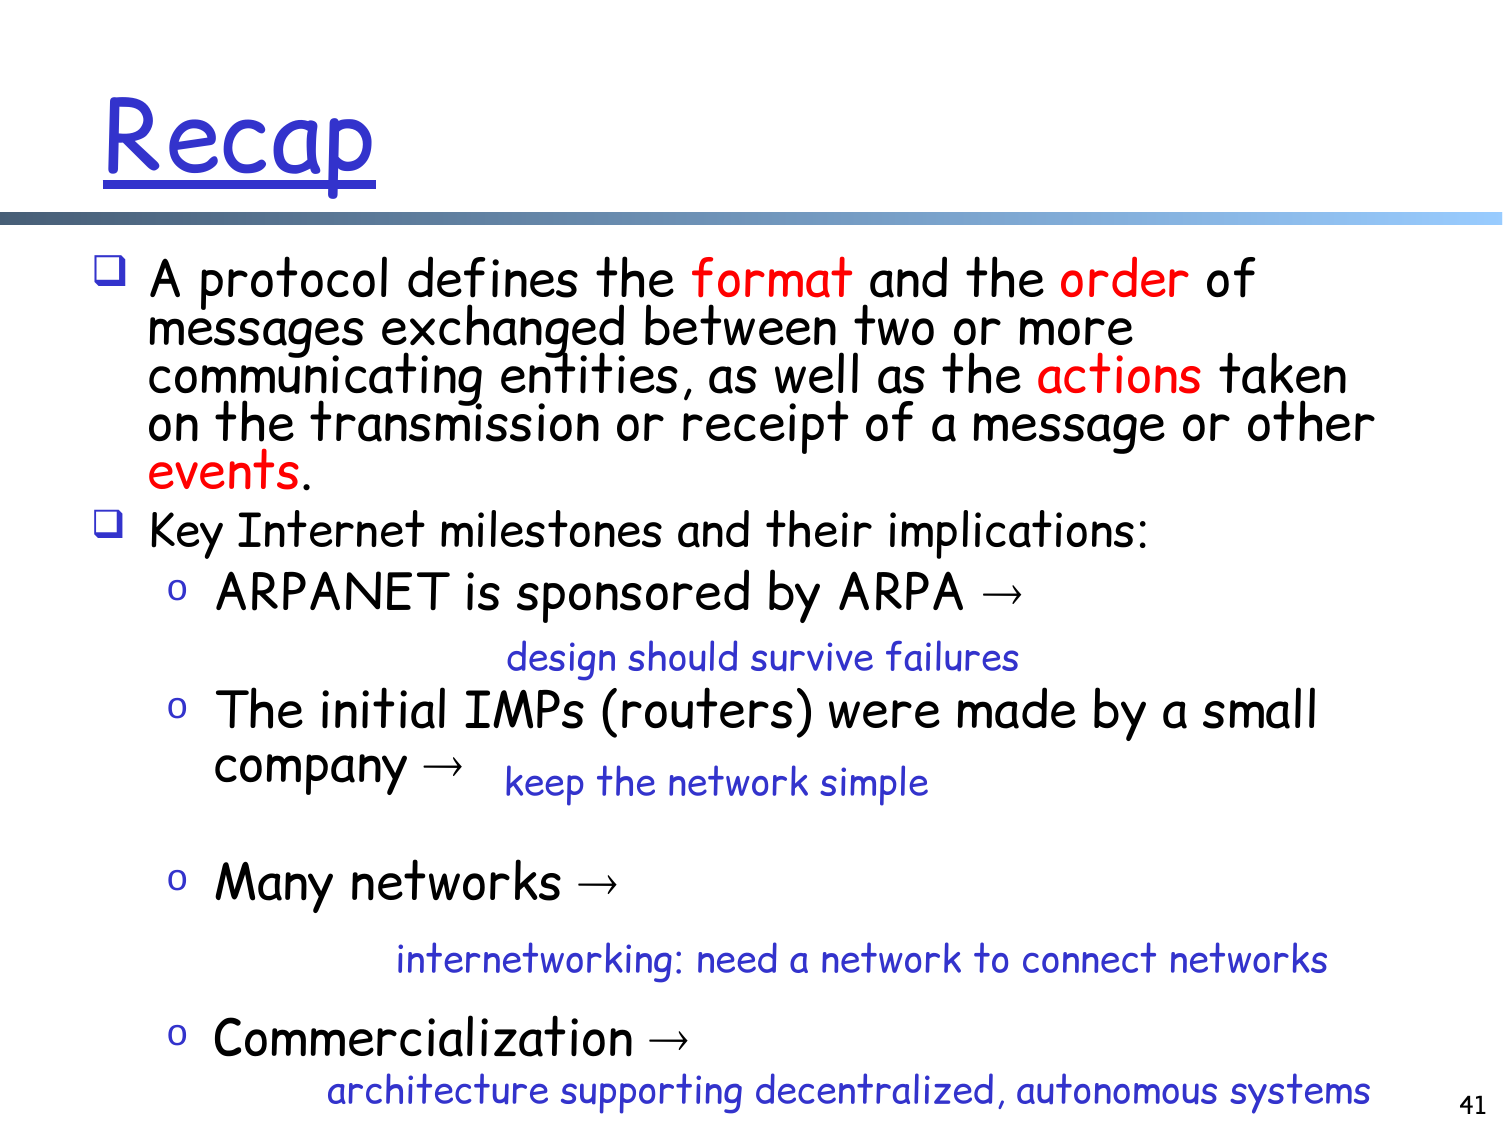

# Recap
A protocol defines the format and the order of messages exchanged between two or more communicating entities, as well as the actions taken on the transmission or receipt of a message or other events.
Key Internet milestones and their implications:
ARPANET is sponsored by ARPA →
The initial IMPs (routers) were made by a small company →
Many networks →

Commercialization →
design should survive failures
keep the network simple
internetworking: need a network to connect networks
41
architecture supporting decentralized, autonomous systems